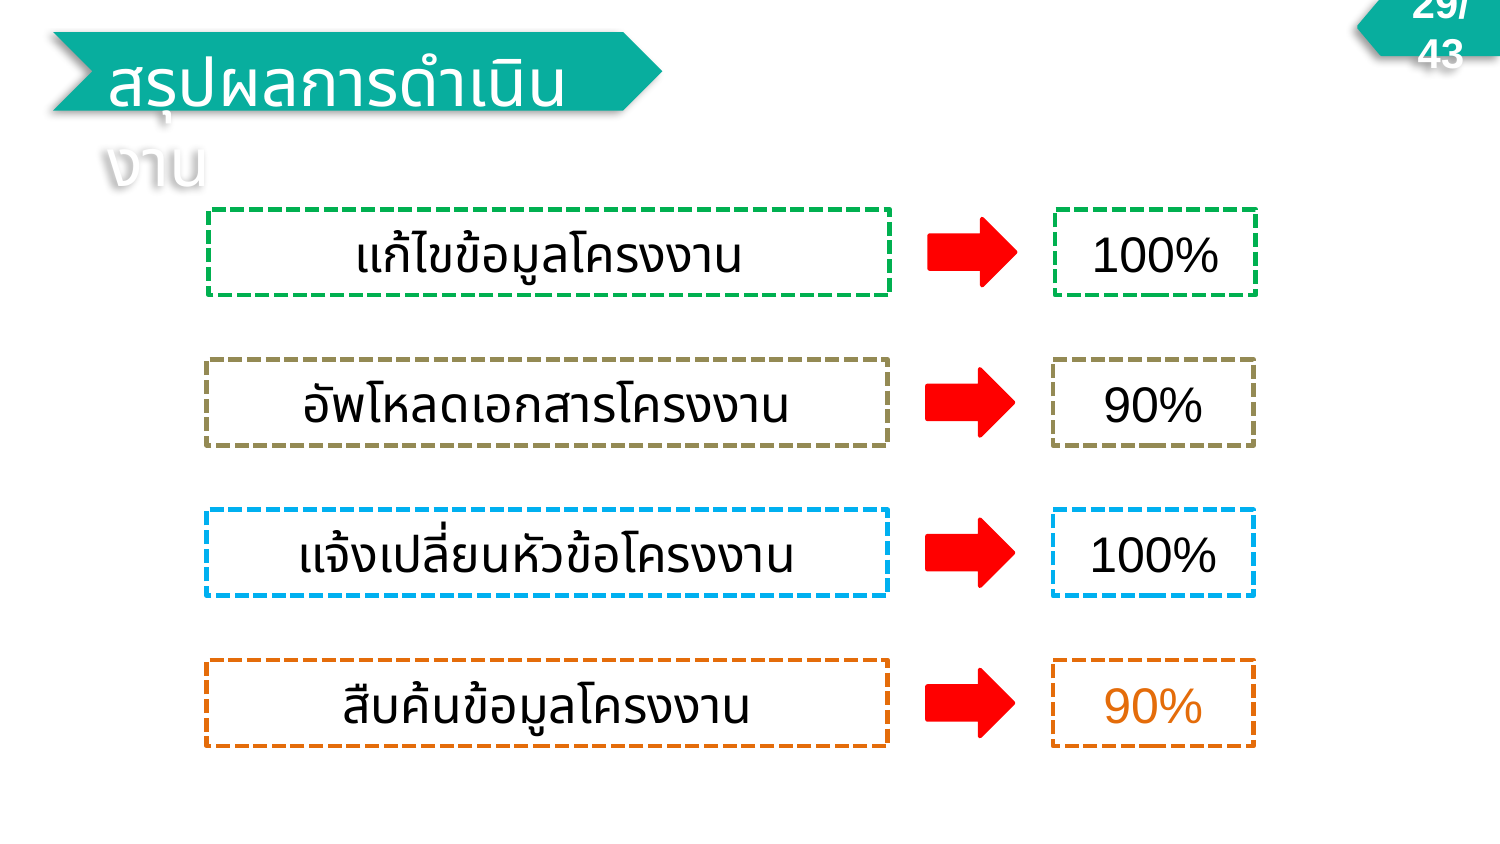

29/43
สรุปผลการดำเนินงาน
แก้ไขข้อมูลโครงงาน
100%

อัพโหลดเอกสารโครงงาน
90%

แจ้งเปลี่ยนหัวข้อโครงงาน
100%

สืบค้นข้อมูลโครงงาน
90%